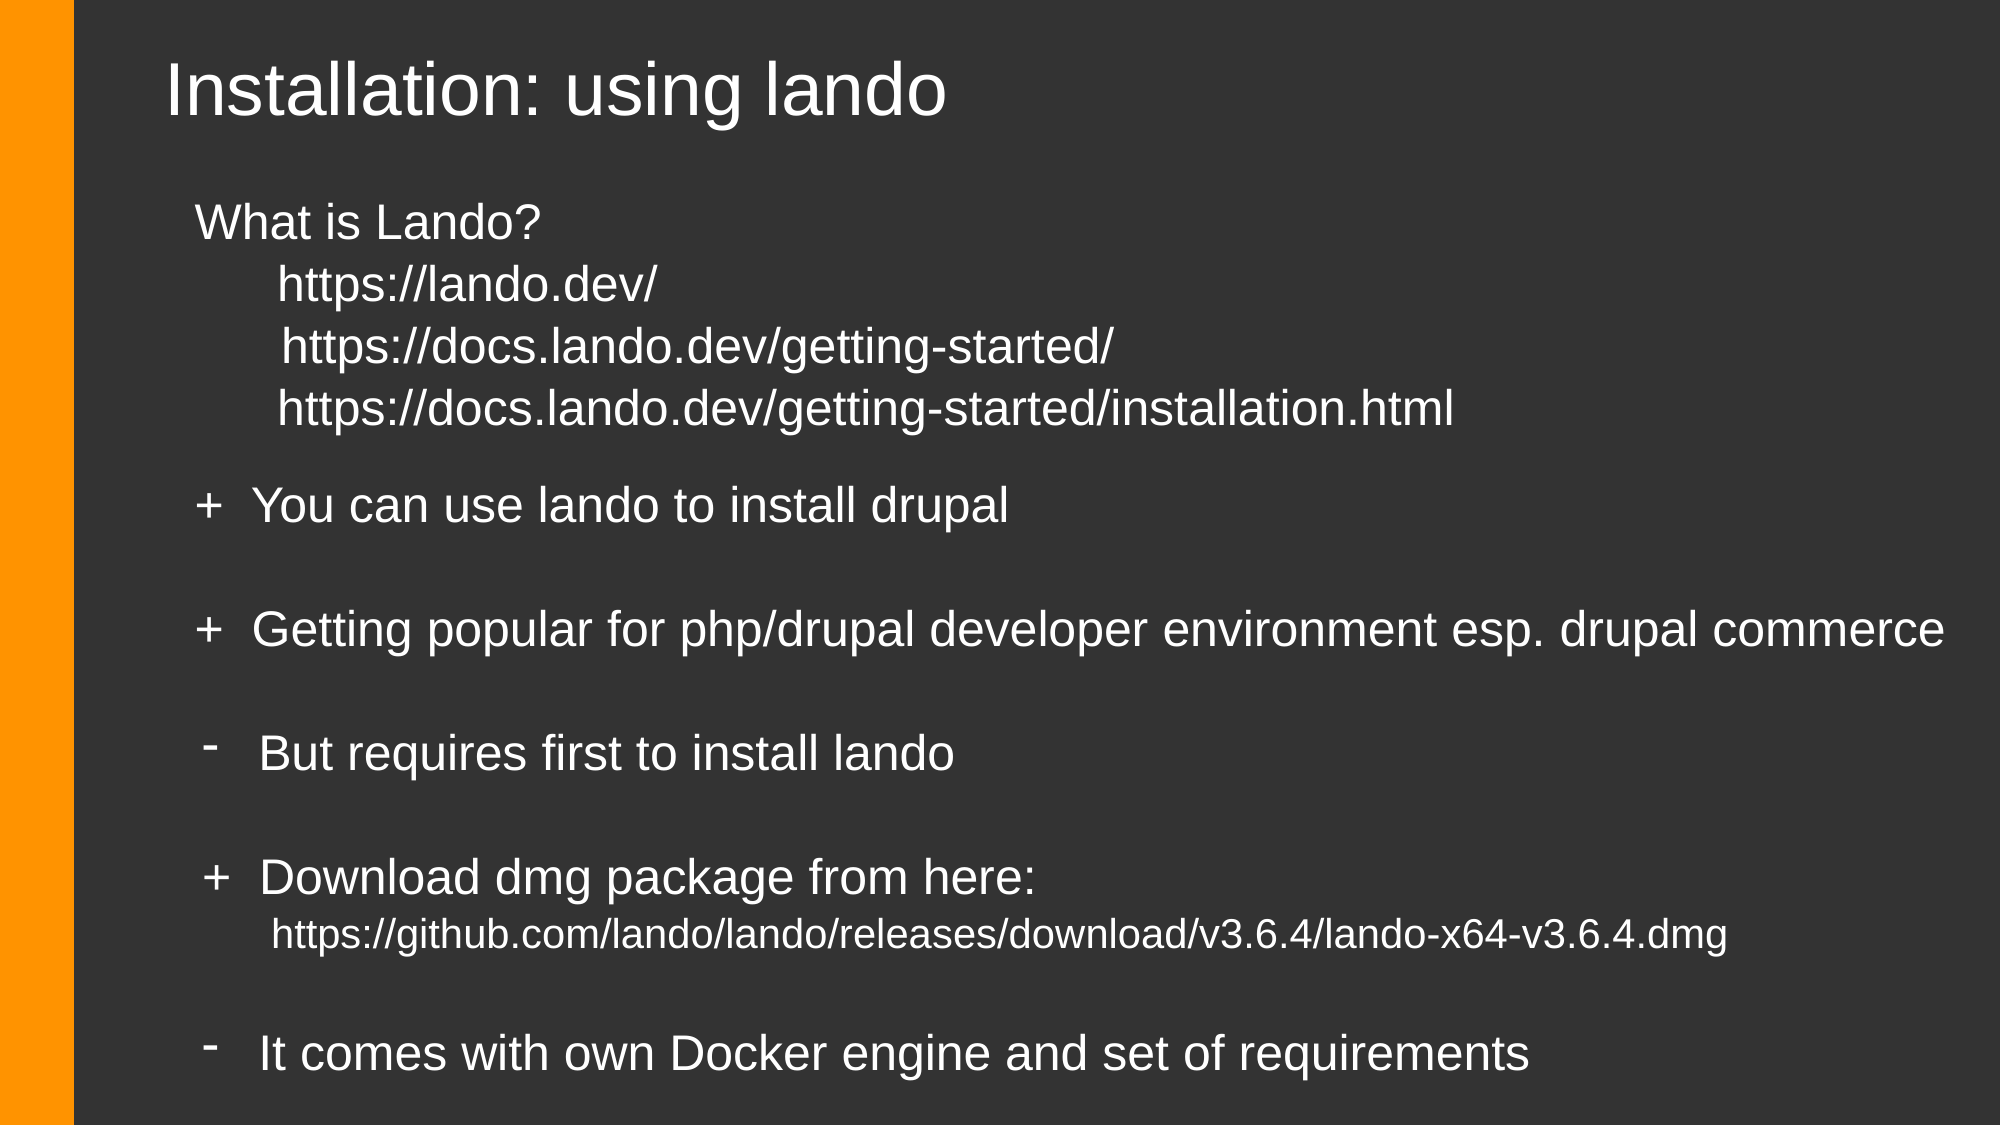

# Installation: using lando
	  What is Lando?
		https://lando.dev/
           https://docs.lando.dev/getting-started/
		https://docs.lando.dev/getting-started/installation.html

	  +  You can use lando to install drupal

	  +  Getting popular for php/drupal developer environment esp. drupal commerce

But requires first to install lando

+  Download dmg package from here:
      https://github.com/lando/lando/releases/download/v3.6.4/lando-x64-v3.6.4.dmg

It comes with own Docker engine and set of requirements